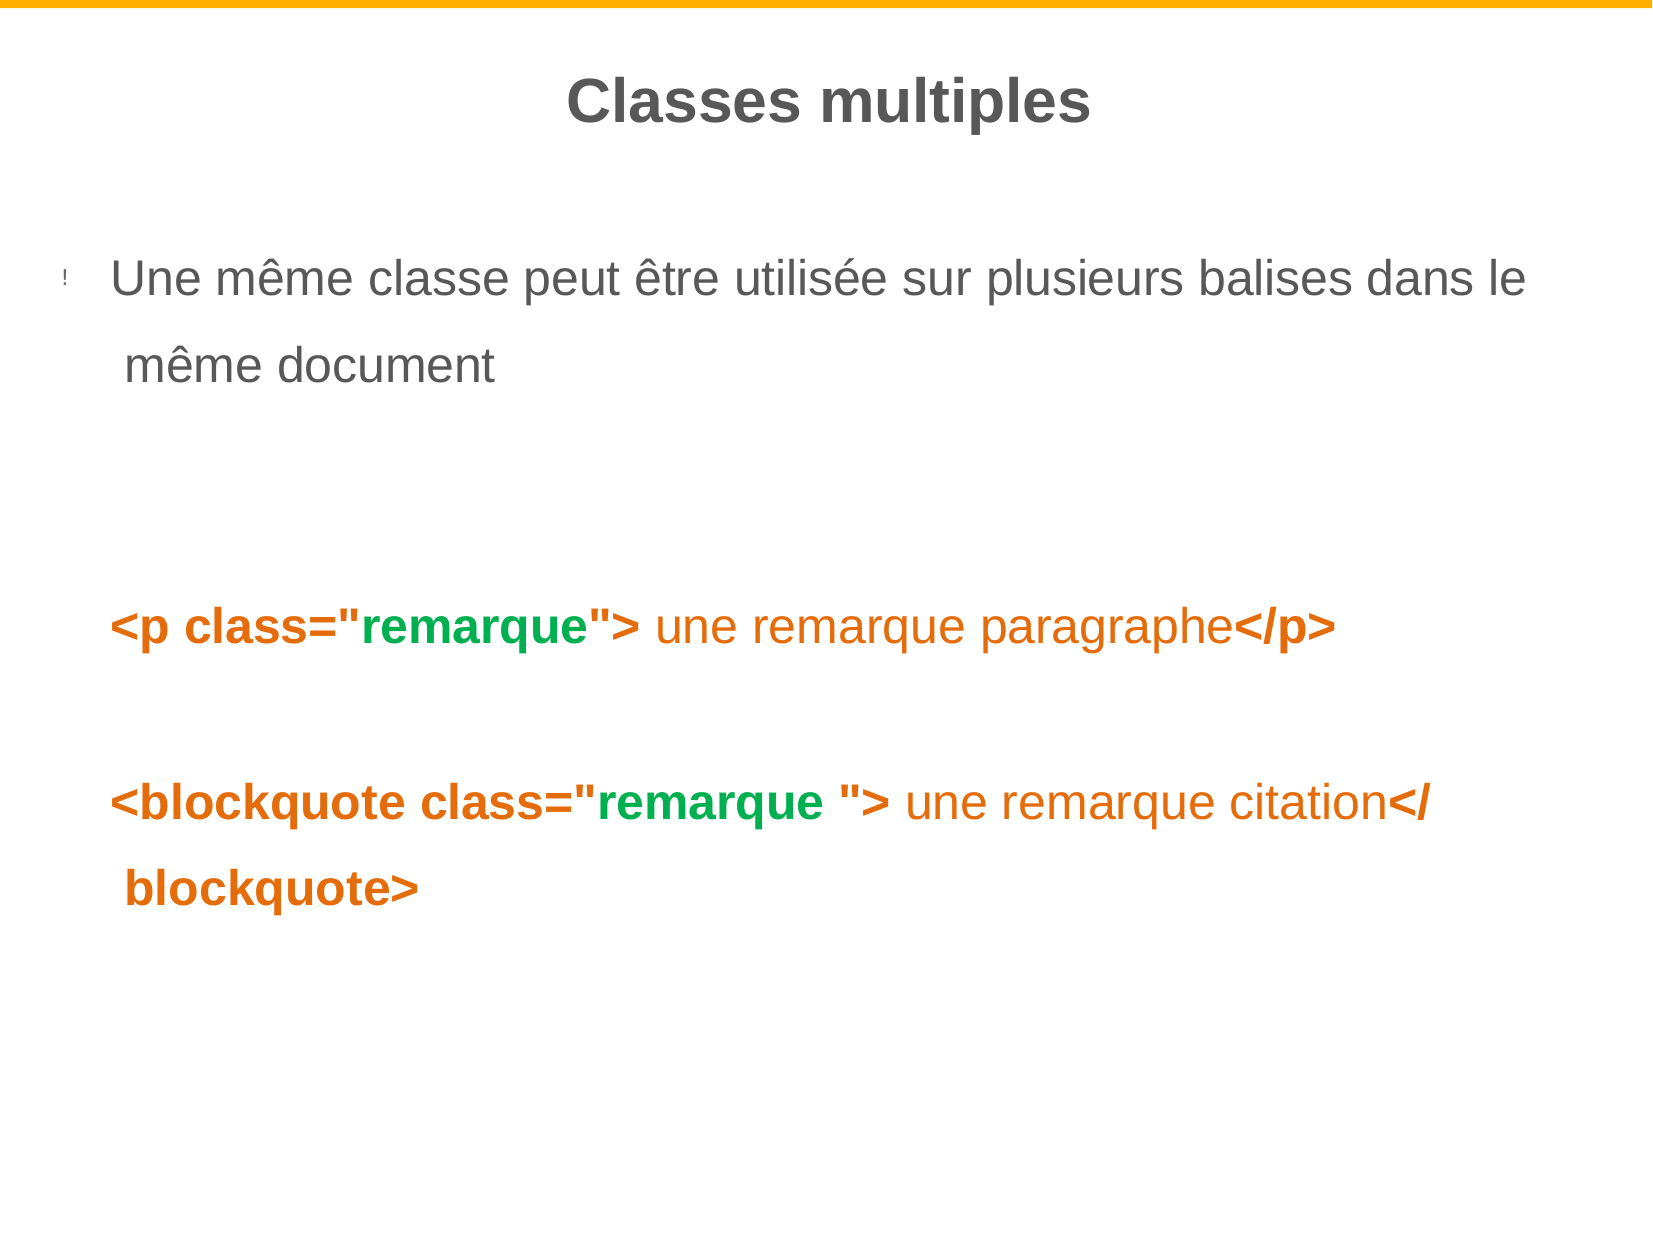

# Classes multiples
Une même classe peut être utilisée sur plusieurs balises dans le  même document
!
<p class="remarque"> une remarque paragraphe</p>

<blockquote class="remarque "> une remarque citation</  blockquote>